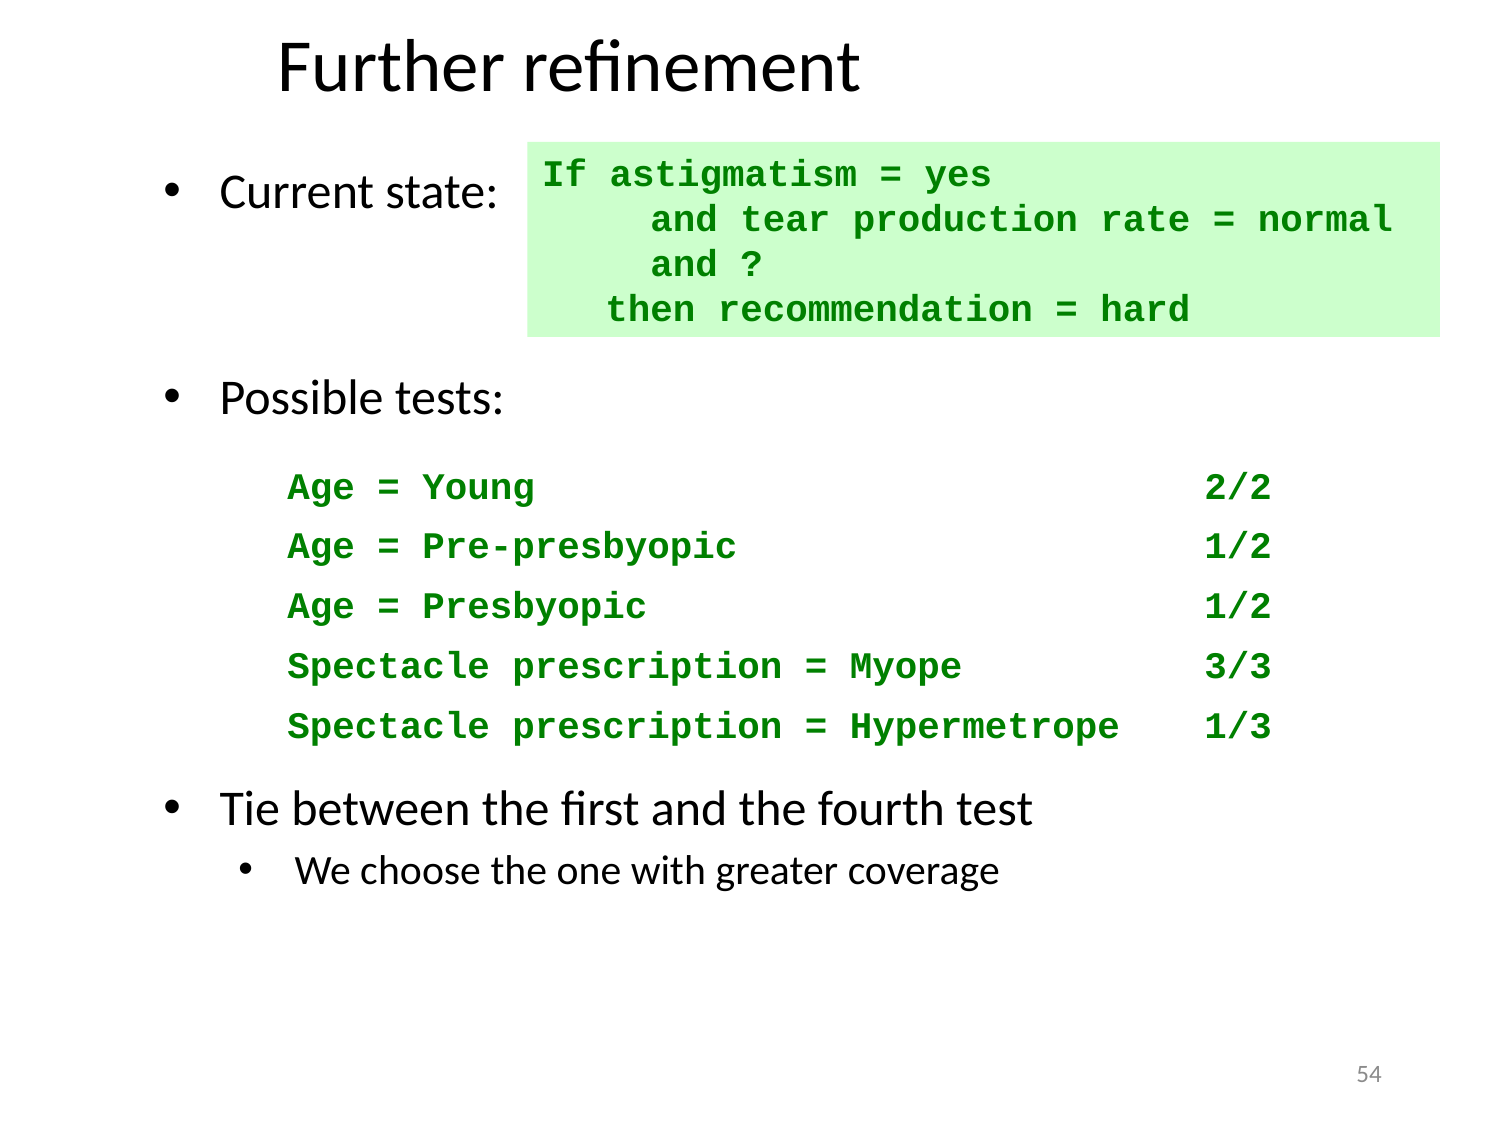

Further refinement
If astigmatism = yes
  and tear production rate = normal
  and ?
then recommendation = hard

Current state:

Possible tests:

Tie between the first and the fourth test
We choose the one with greater coverage
Age = Young

2/2

Age = Pre-presbyopic
1/2
Age = Presbyopic
1/2
Spectacle prescription = Myope
3/3
Spectacle prescription = Hypermetrope
1/3

54